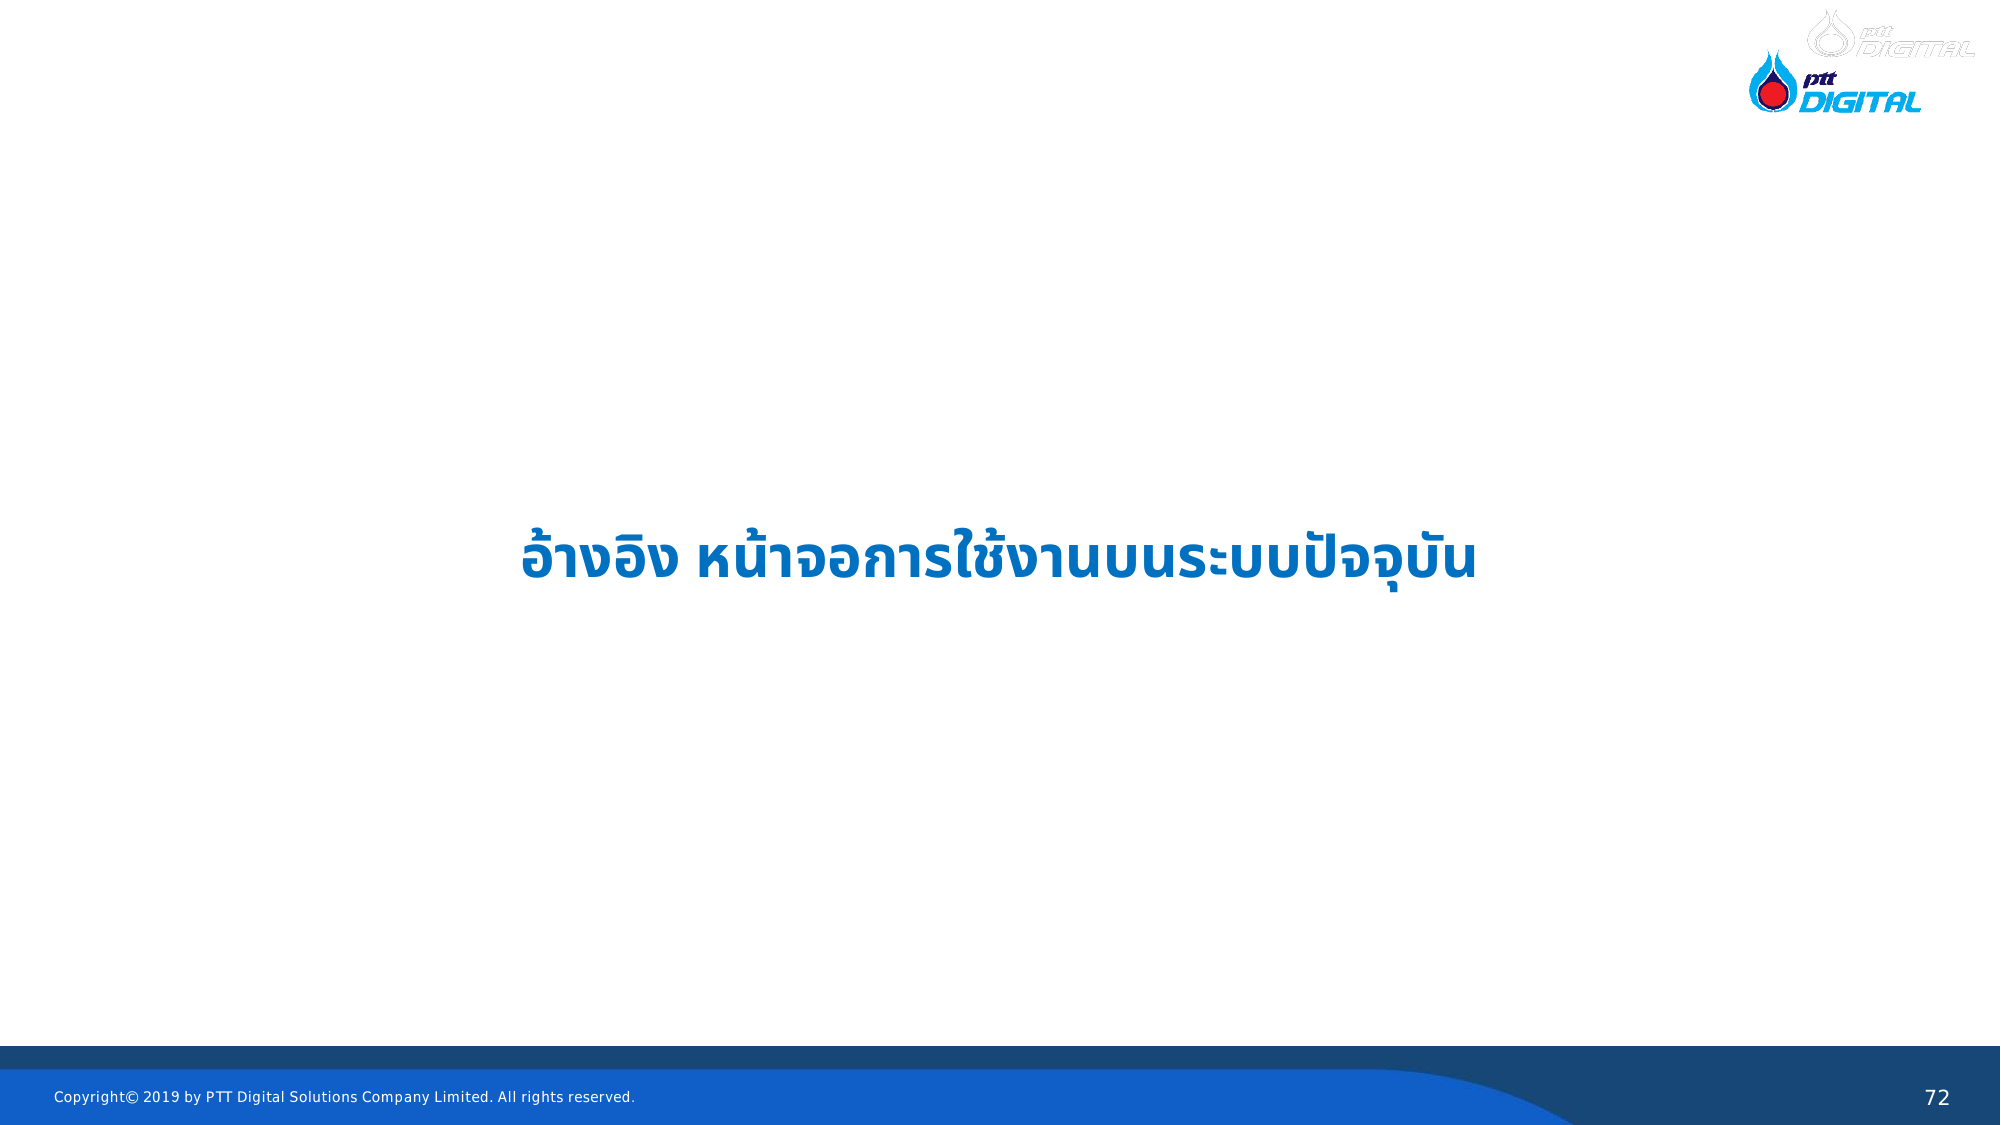

อ้างอิง หน้าจอการใช้งานบนระบบปัจจุบัน
72